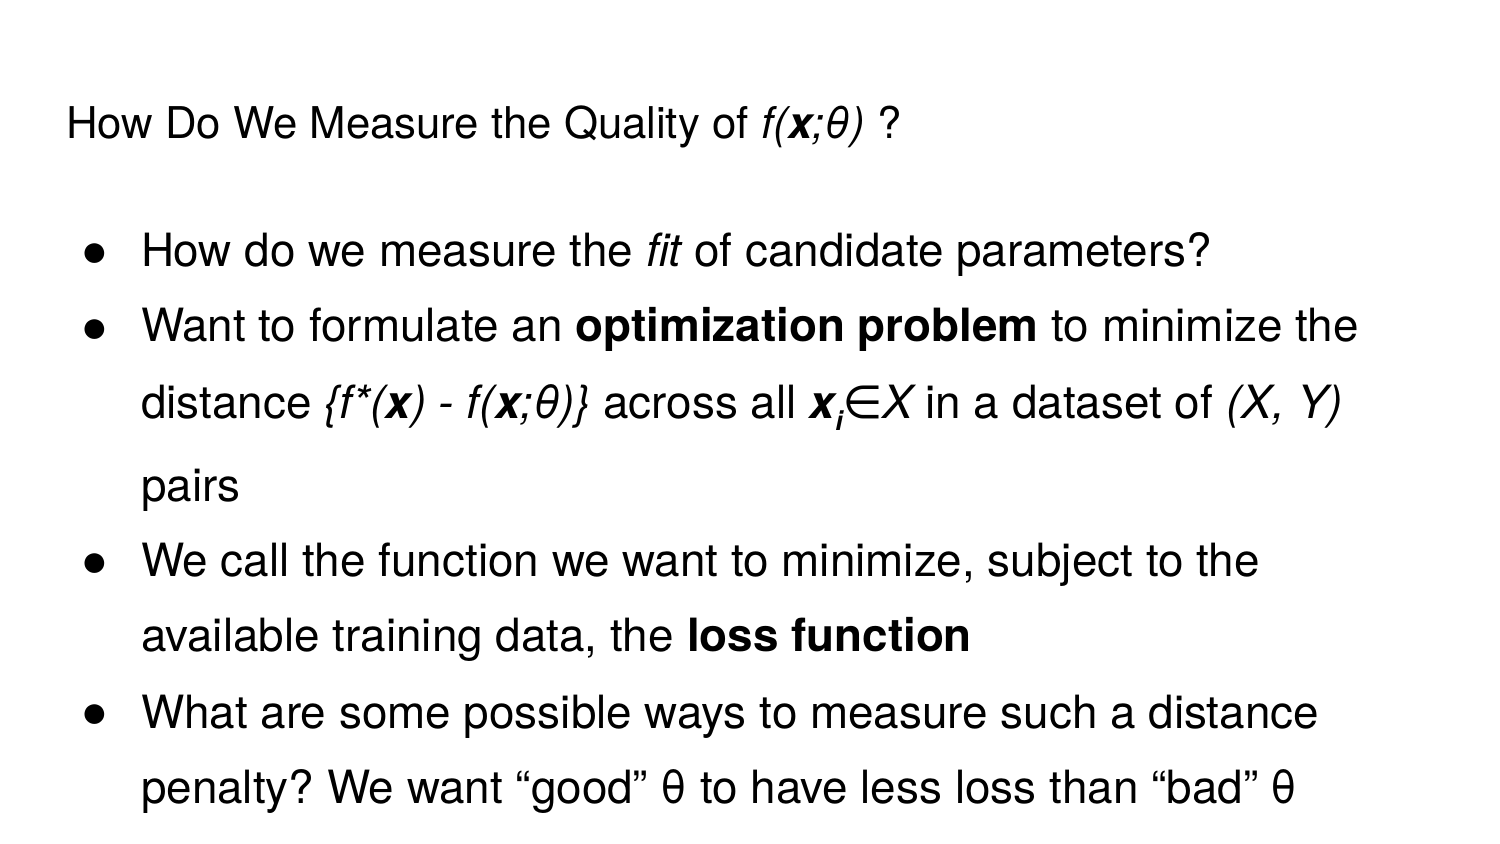

# How Do We Measure the Quality of f(x;θ) ?
How do we measure the fit of candidate parameters?
Want to formulate an optimization problem to minimize the distance {f*(x) - f(x;θ)} across all xi∈X in a dataset of (X, Y) pairs
We call the function we want to minimize, subject to the available training data, the loss function
What are some possible ways to measure such a distance penalty? We want “good” θ to have less loss than “bad” θ